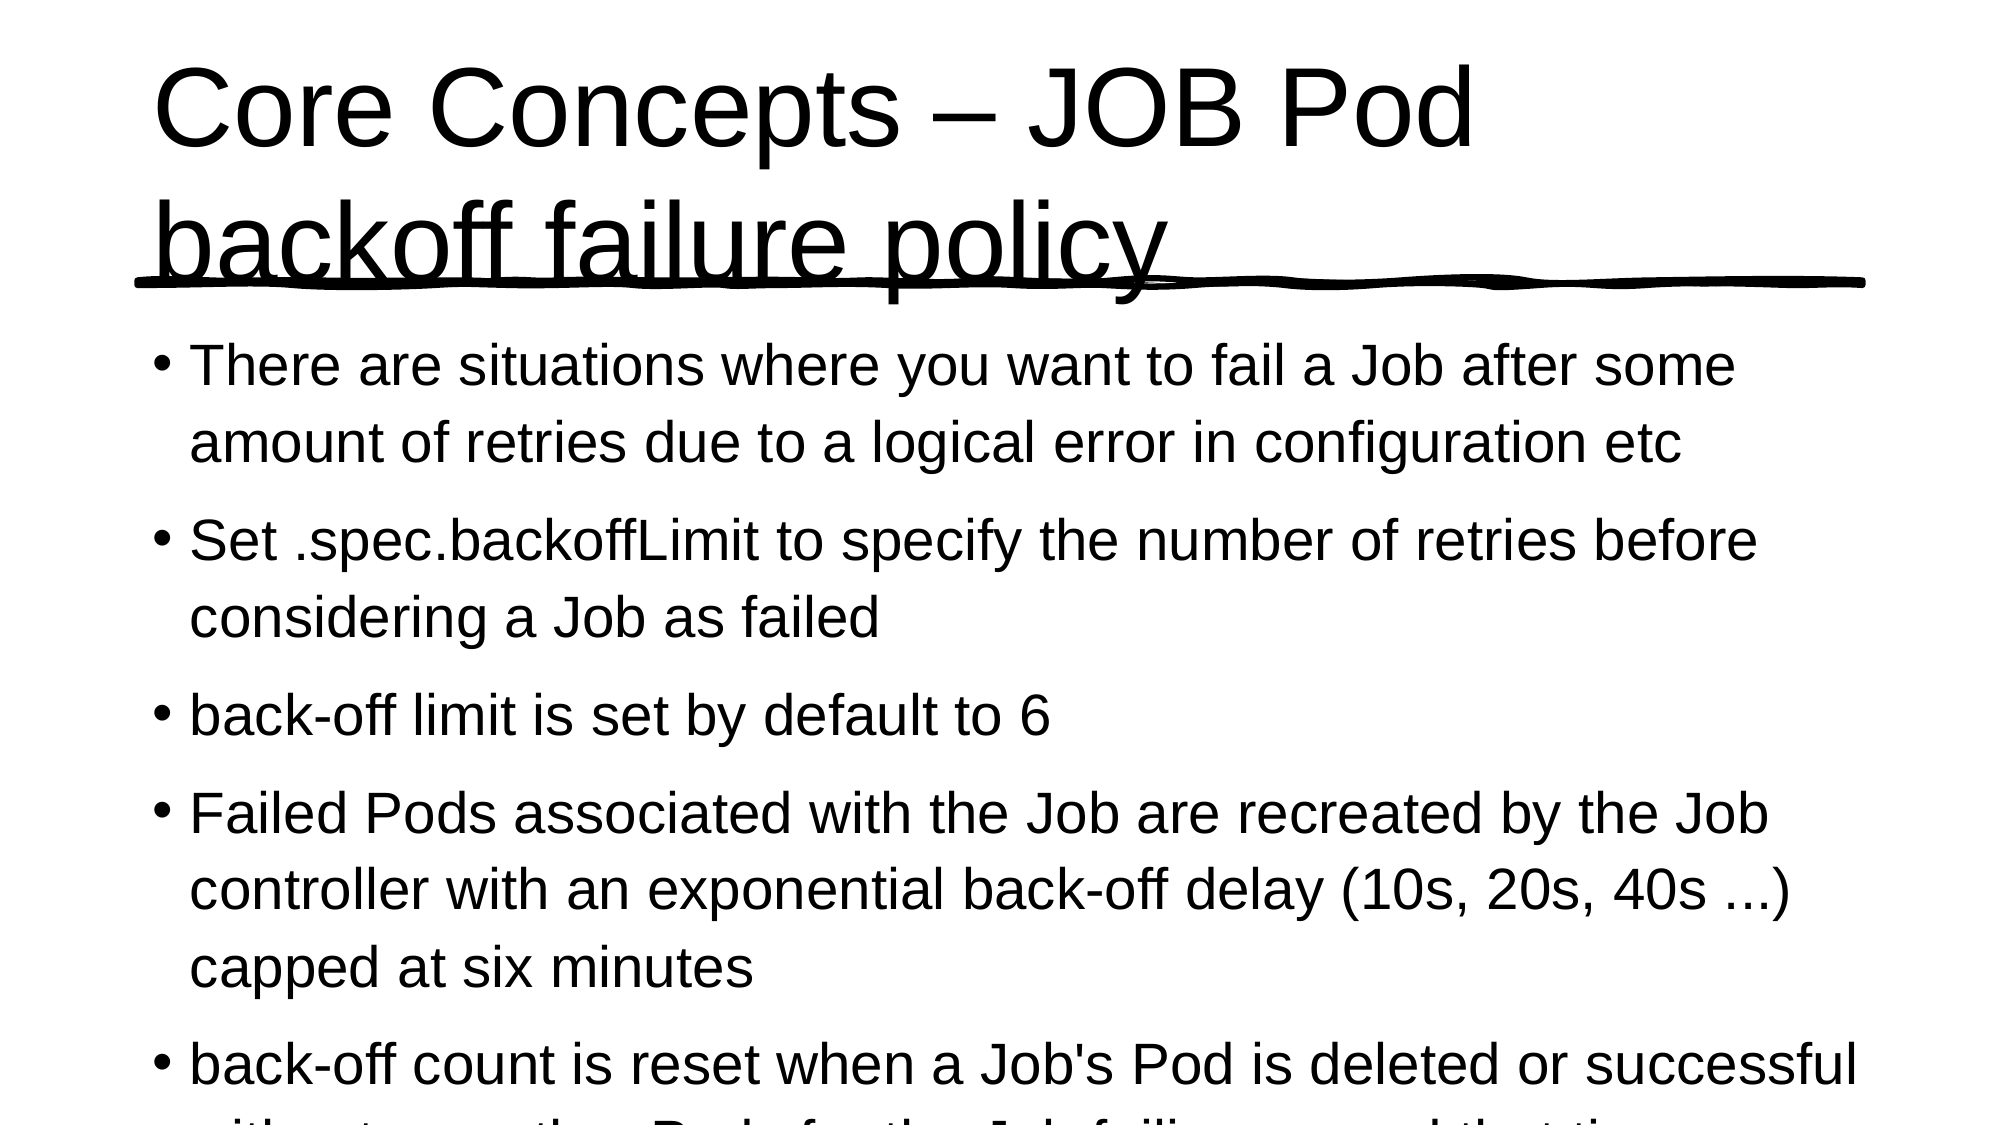

# Core Concepts – JOB Pod backoff failure policy
There are situations where you want to fail a Job after some amount of retries due to a logical error in configuration etc
Set .spec.backoffLimit to specify the number of retries before considering a Job as failed
back-off limit is set by default to 6
Failed Pods associated with the Job are recreated by the Job controller with an exponential back-off delay (10s, 20s, 40s ...) capped at six minutes
back-off count is reset when a Job's Pod is deleted or successful without any other Pods for the Job failing around that time